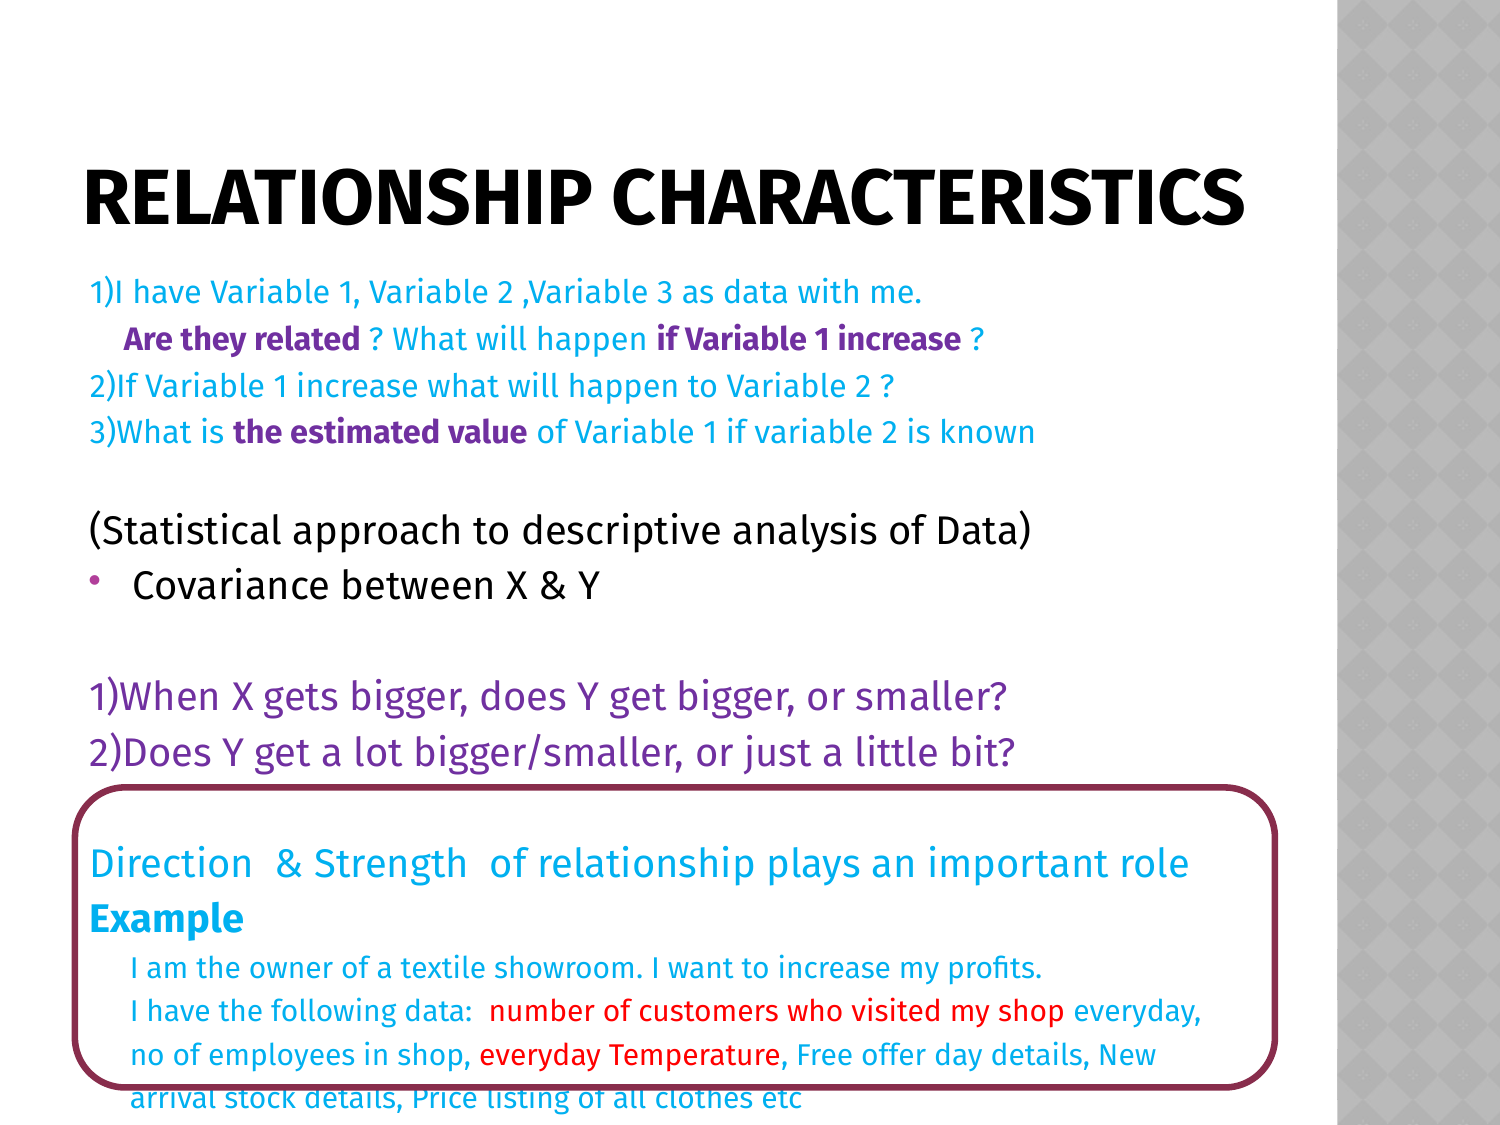

# RELATIONSHIP CHARACTERISTICS
1)I have Variable 1, Variable 2 ,Variable 3 as data with me.
    Are they related ? What will happen if Variable 1 increase ?
2)If Variable 1 increase what will happen to Variable 2 ?
3)What is the estimated value of Variable 1 if variable 2 is known

(Statistical approach to descriptive analysis of Data)
Covariance between X & Y

1)When X gets bigger, does Y get bigger, or smaller?
2)Does Y get a lot bigger/smaller, or just a little bit?

Direction  & Strength  of relationship plays an important role
Example
     I am the owner of a textile showroom. I want to increase my profits.
     I have the following data:  number of customers who visited my shop everyday,
     no of employees in shop, everyday Temperature, Free offer day details, New
     arrival stock details, Price listing of all clothes etc